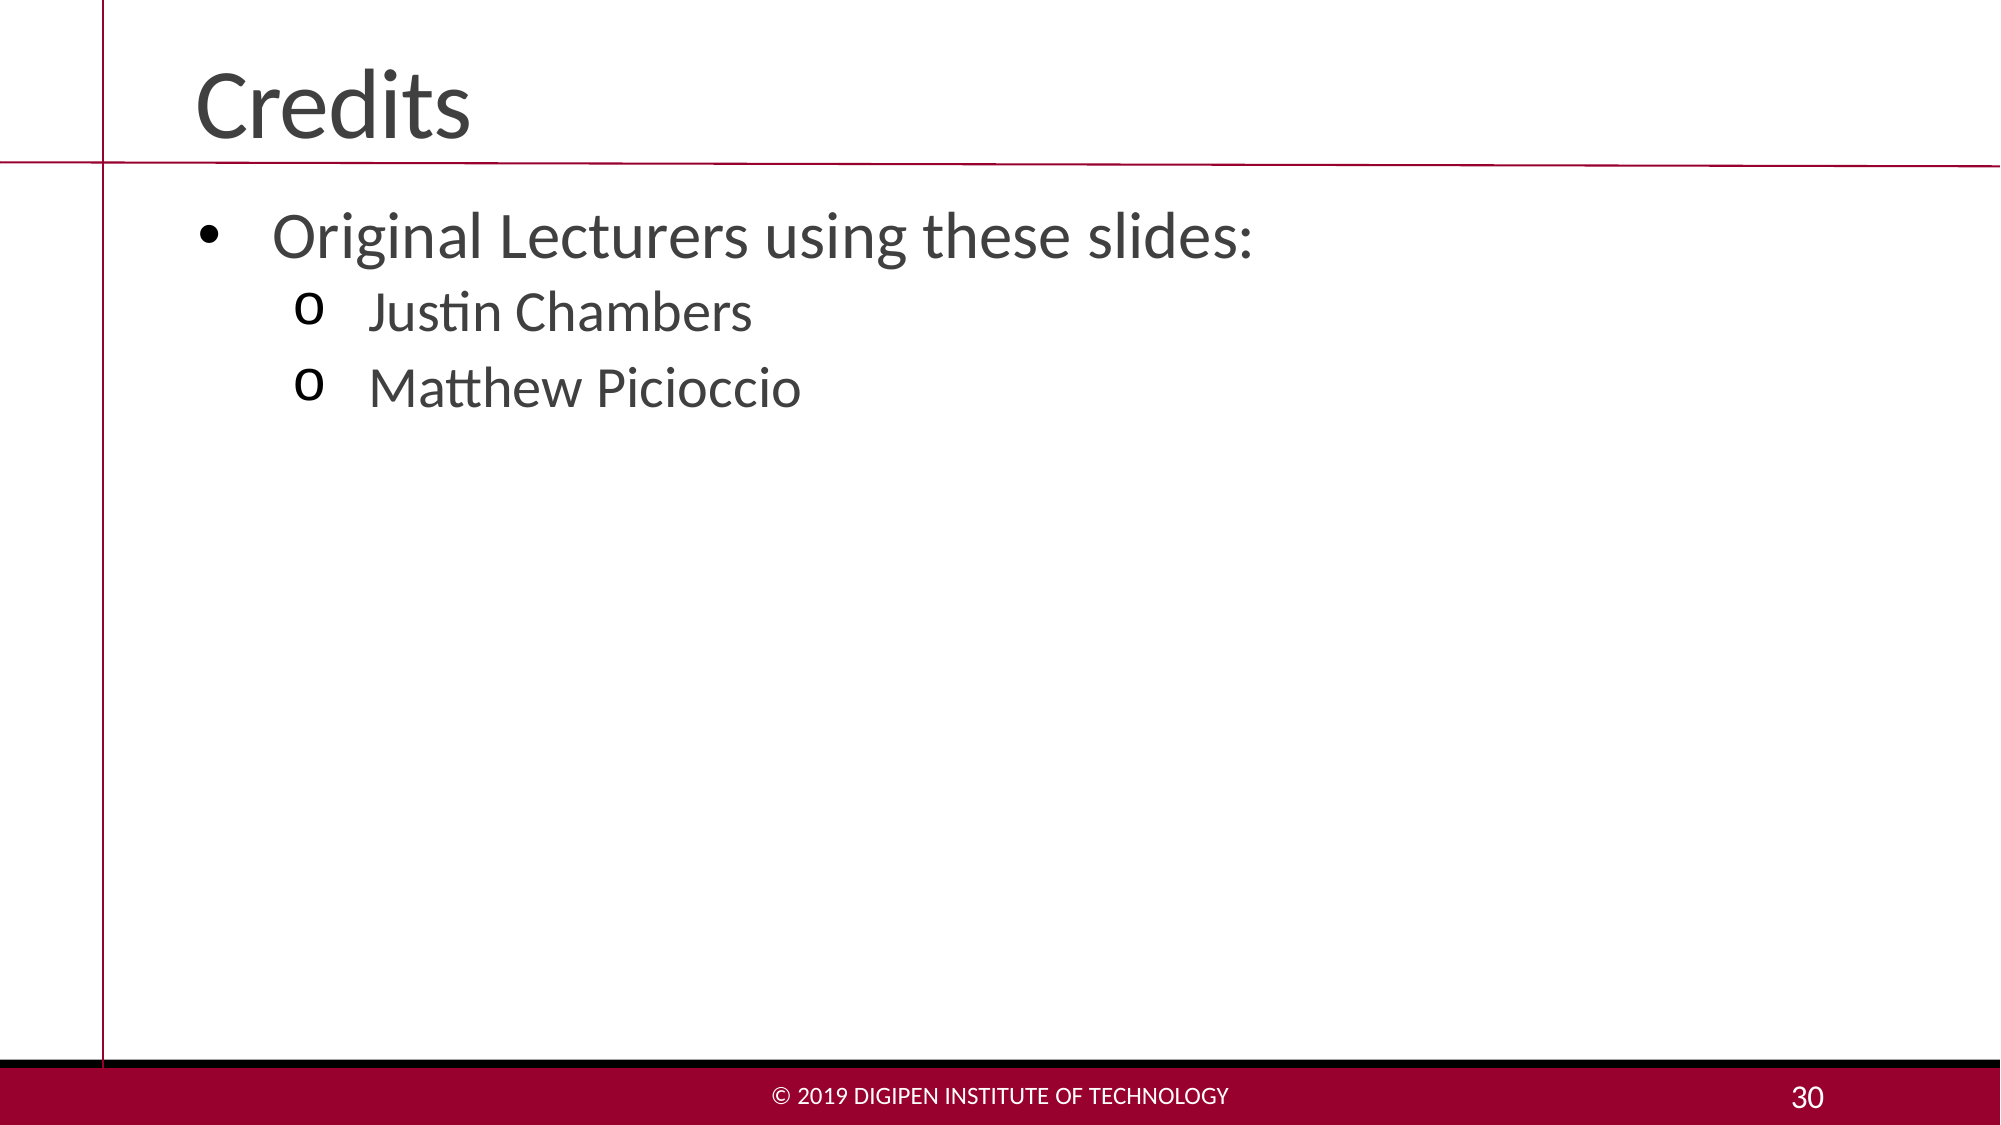

# Credits
Original Lecturers using these slides:
Justin Chambers
Matthew Picioccio
© 2019 DigiPen Institute of Technology
30